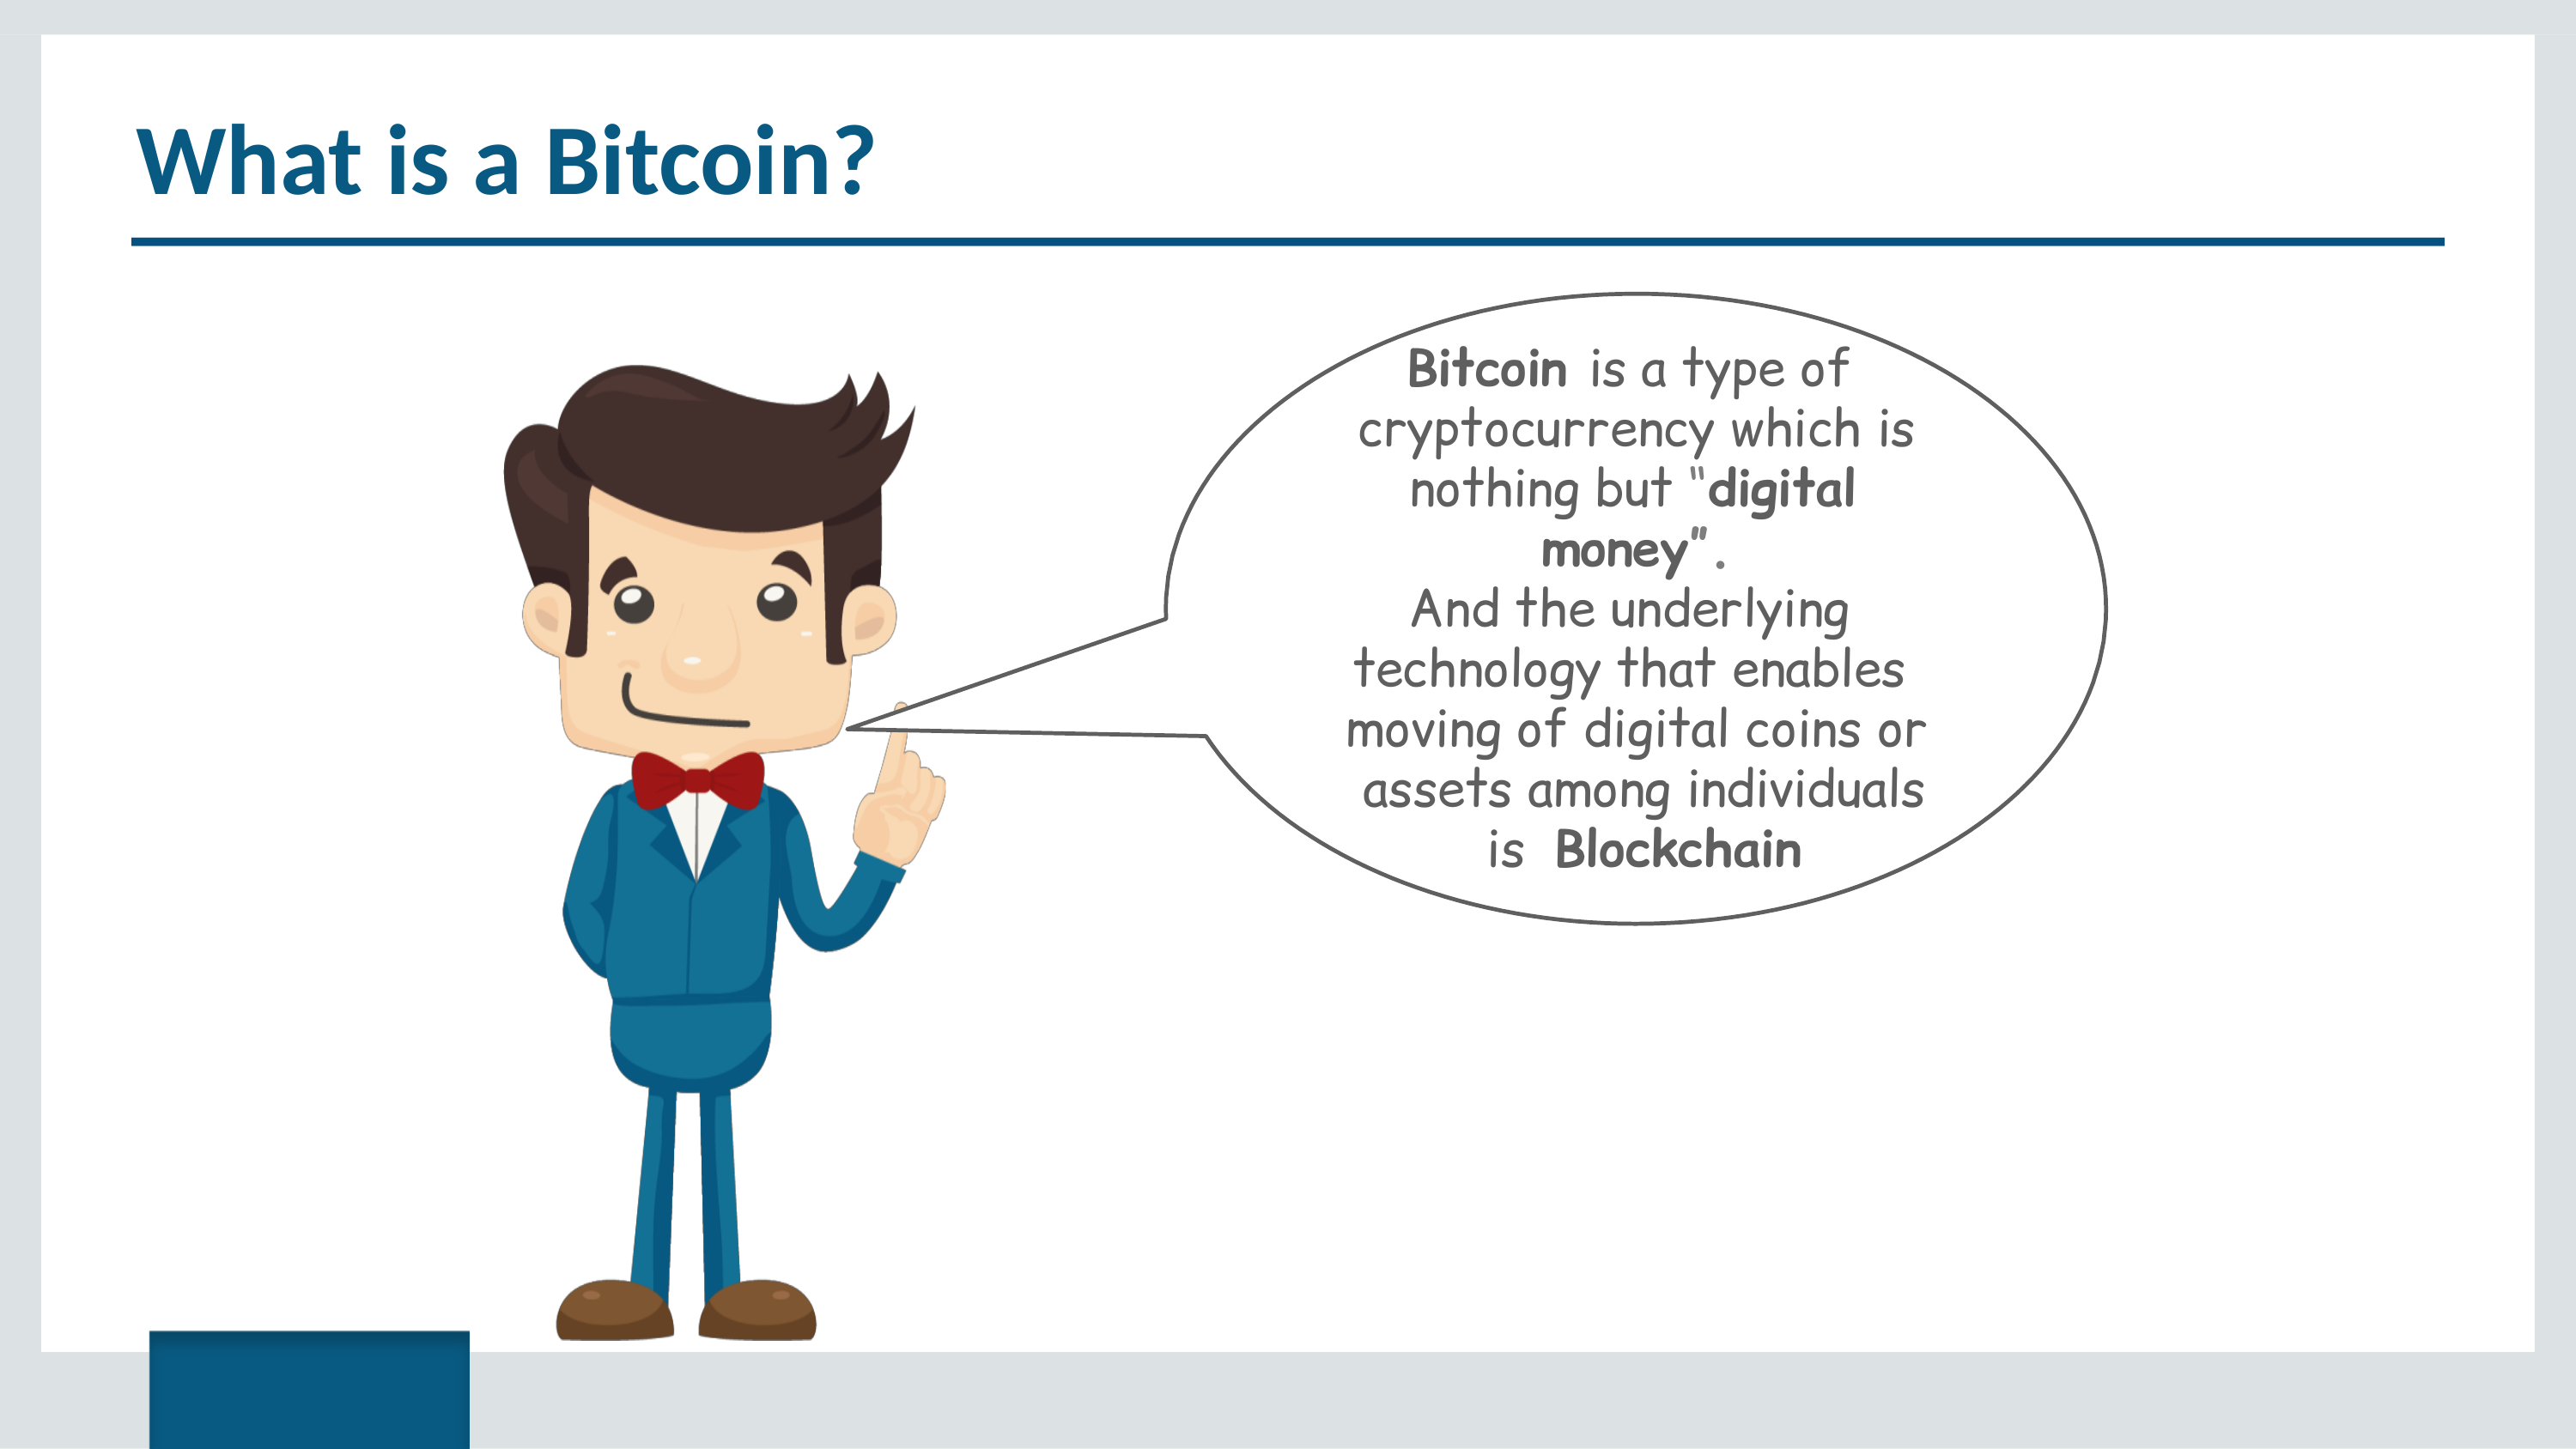

# What is a Bitcoin?

Bitcoin is a type of  cryptocurrency which is  nothing but “digital  money”.
And the underlying  technology that enables  moving of digital coins or  assets among individuals  is Blockchain